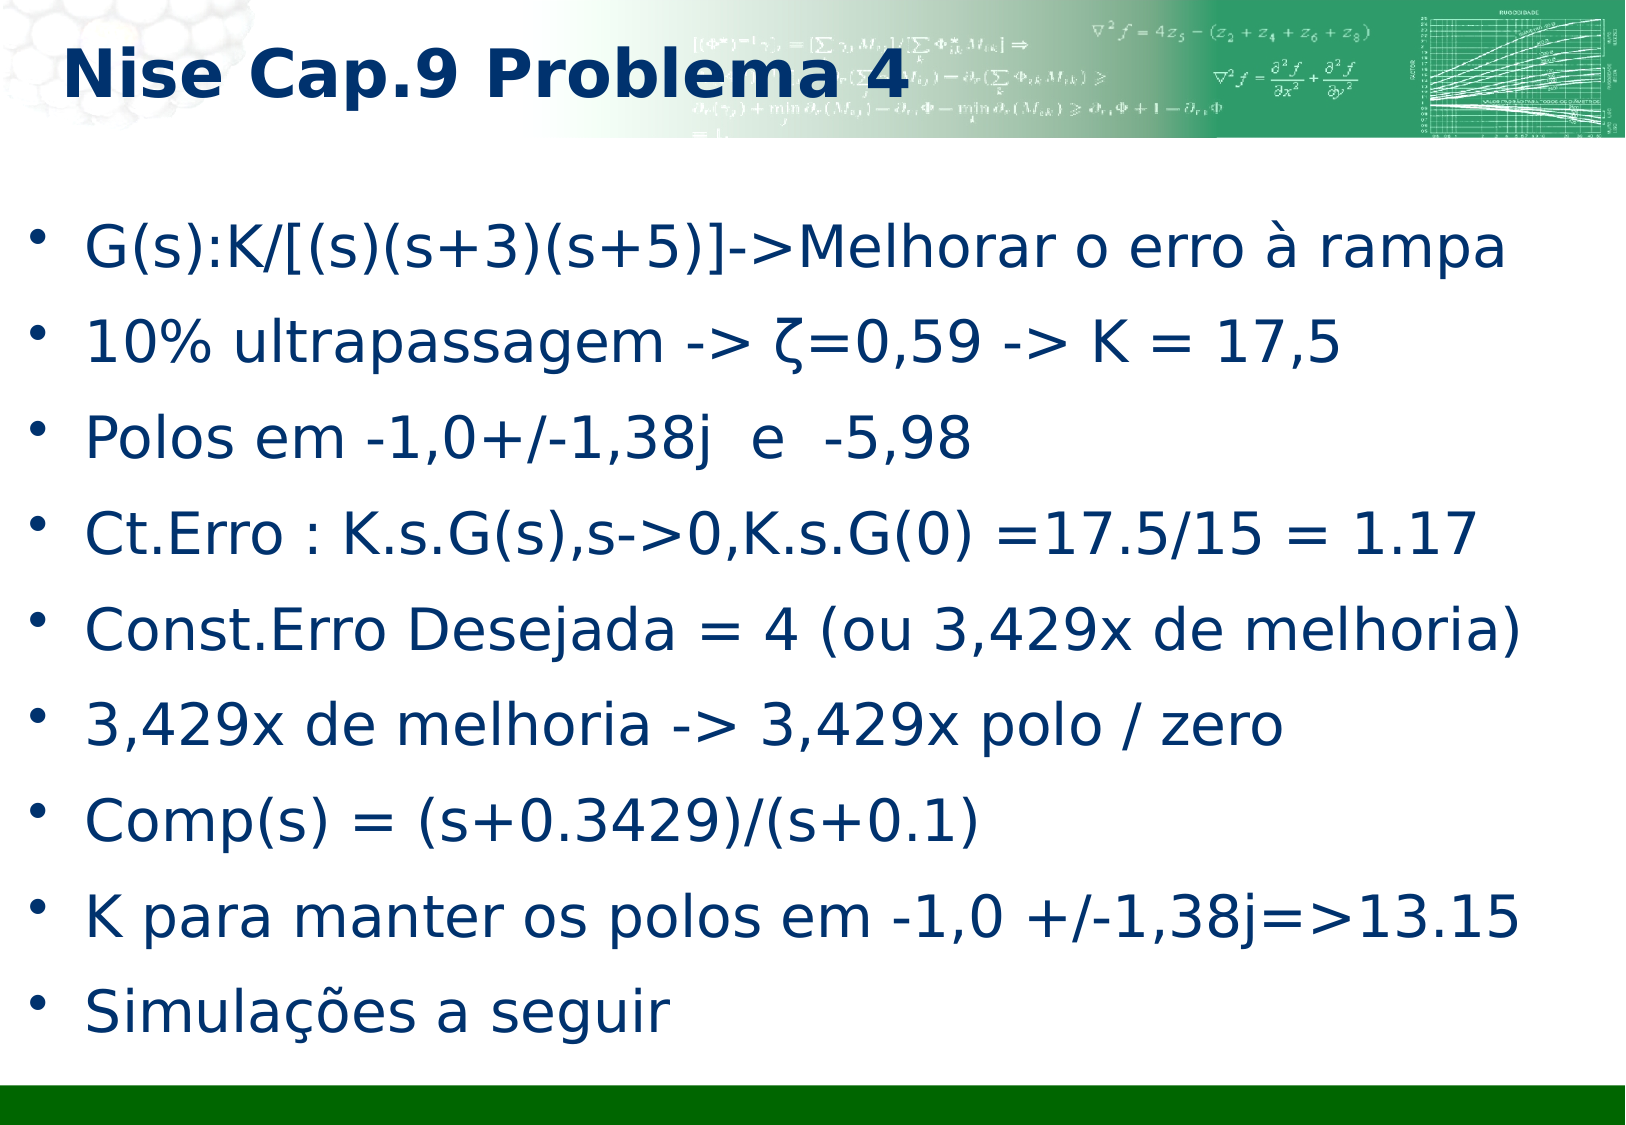

# Nise Cap.9 Problema 4
G(s):K/[(s)(s+3)(s+5)]->Melhorar o erro à rampa
10% ultrapassagem -> ζ=0,59 -> K = 17,5
Polos em -1,0+/-1,38j  e  -5,98
Ct.Erro : K.s.G(s),s->0,K.s.G(0) =17.5/15 = 1.17
Const.Erro Desejada = 4 (ou 3,429x de melhoria)
3,429x de melhoria -> 3,429x polo / zero
Comp(s) = (s+0.3429)/(s+0.1)
K para manter os polos em -1,0 +/-1,38j=>13.15
Simulações a seguir